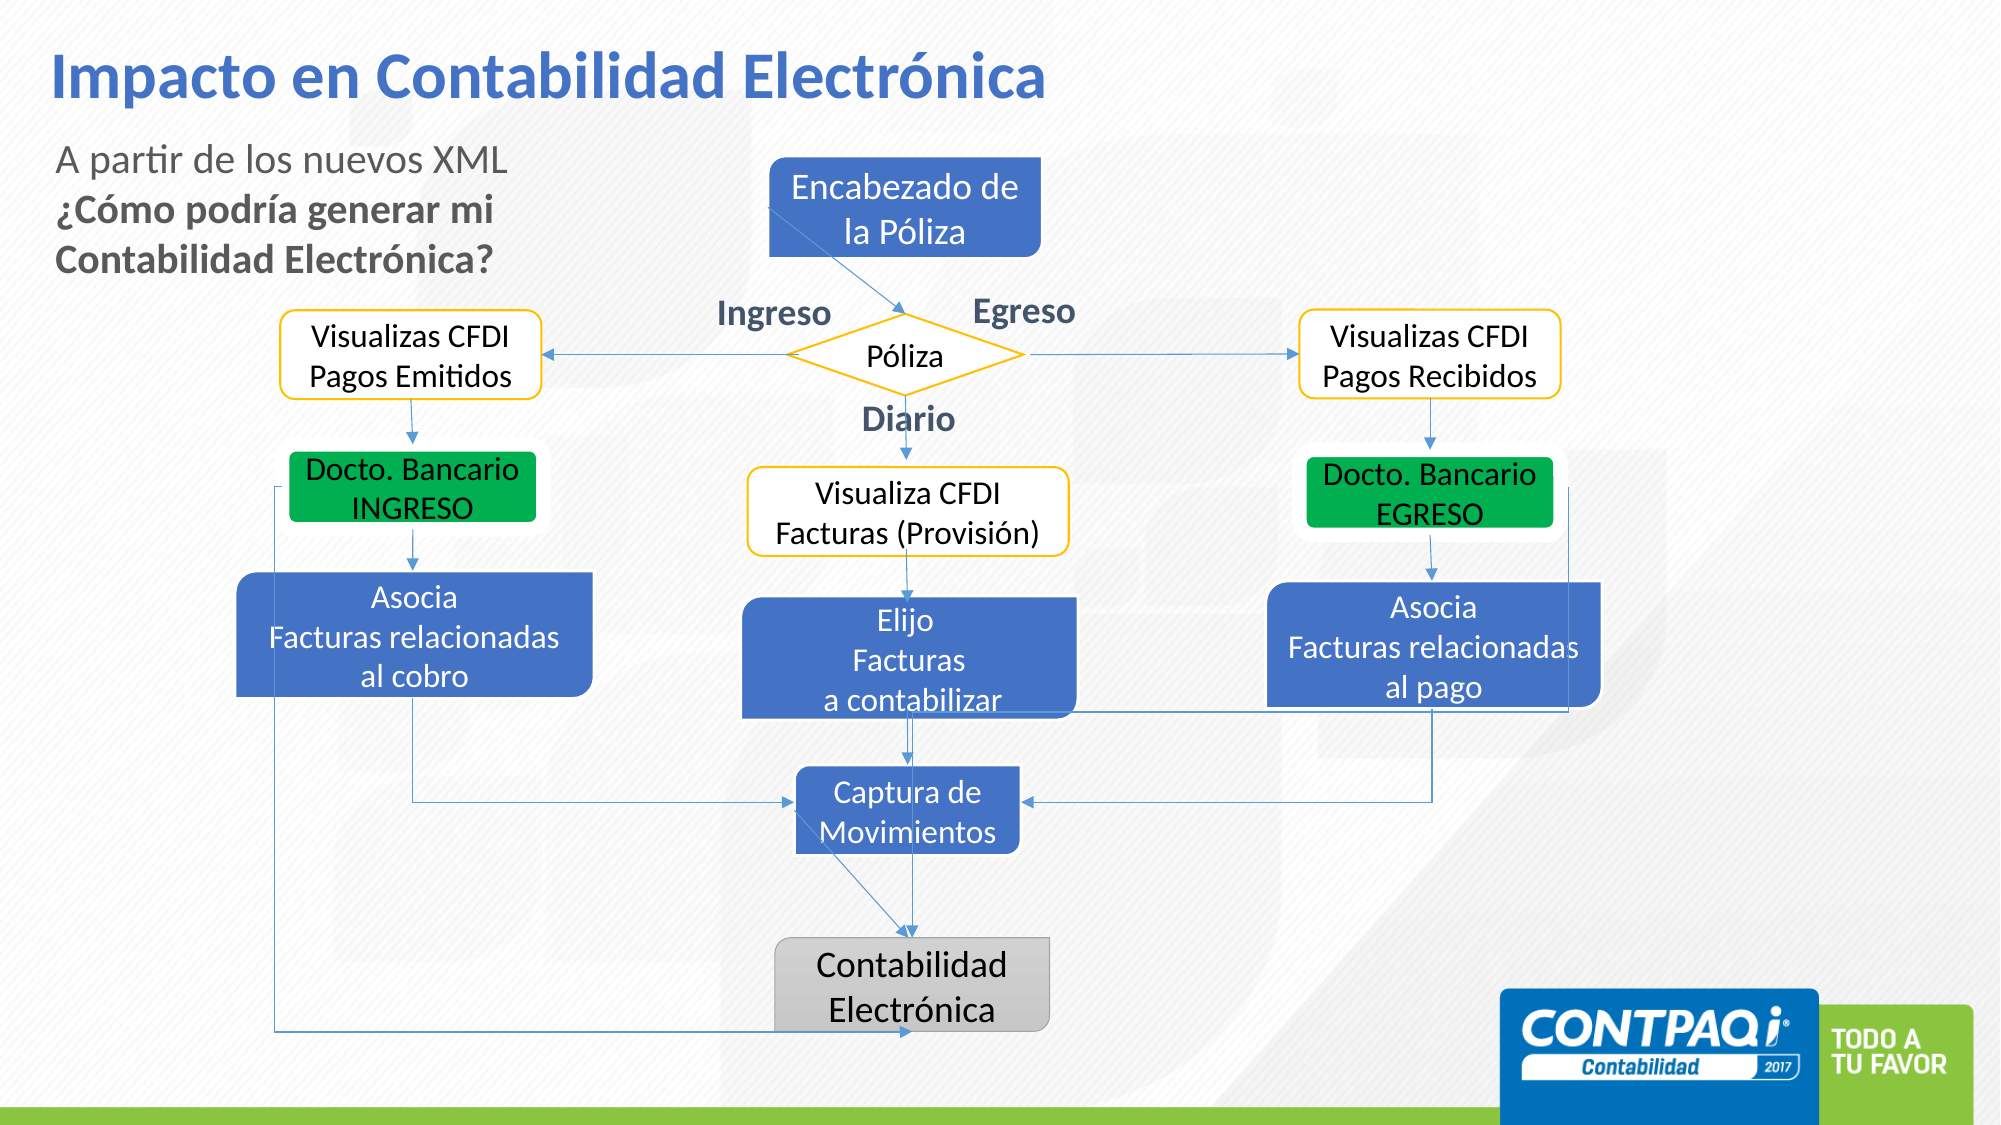

# Impacto en Contabilidad Electrónica
A partir de los nuevos XML ¿Cómo podría generar mi Contabilidad Electrónica?
Encabezado de la Póliza
Egreso
Ingreso
Visualizas CFDI Pagos Recibidos
Visualizas CFDI Pagos Emitidos
Póliza
Diario
Docto. Bancario
INGRESO
Docto. Bancario
EGRESO
Visualiza CFDI Facturas (Provisión)
Asocia
Facturas relacionadas al cobro
Asocia
Facturas relacionadas al pago
Elijo
Facturas
 a contabilizar
Captura de Movimientos
Contabilidad Electrónica